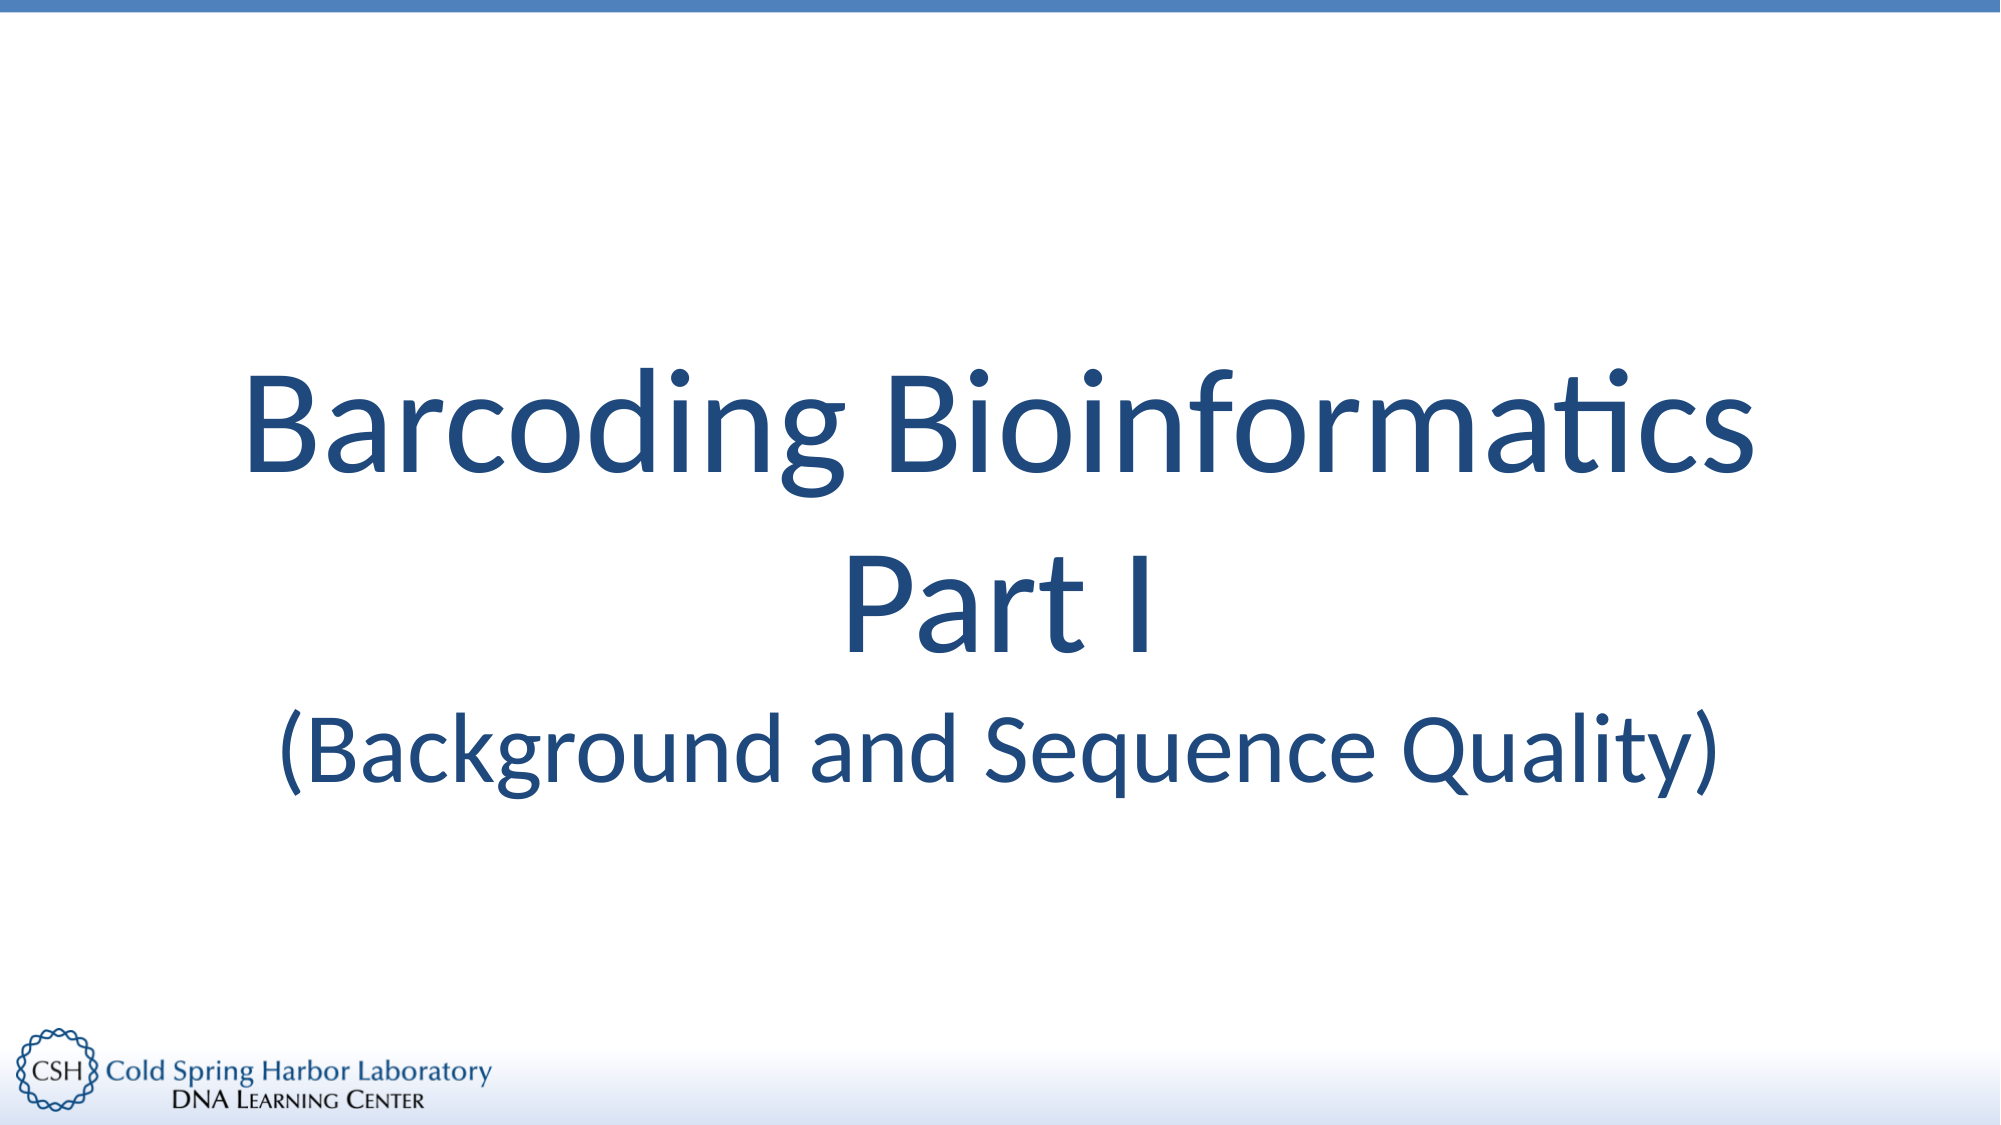

# Barcoding Bioinformatics Part I (Background and Sequence Quality)